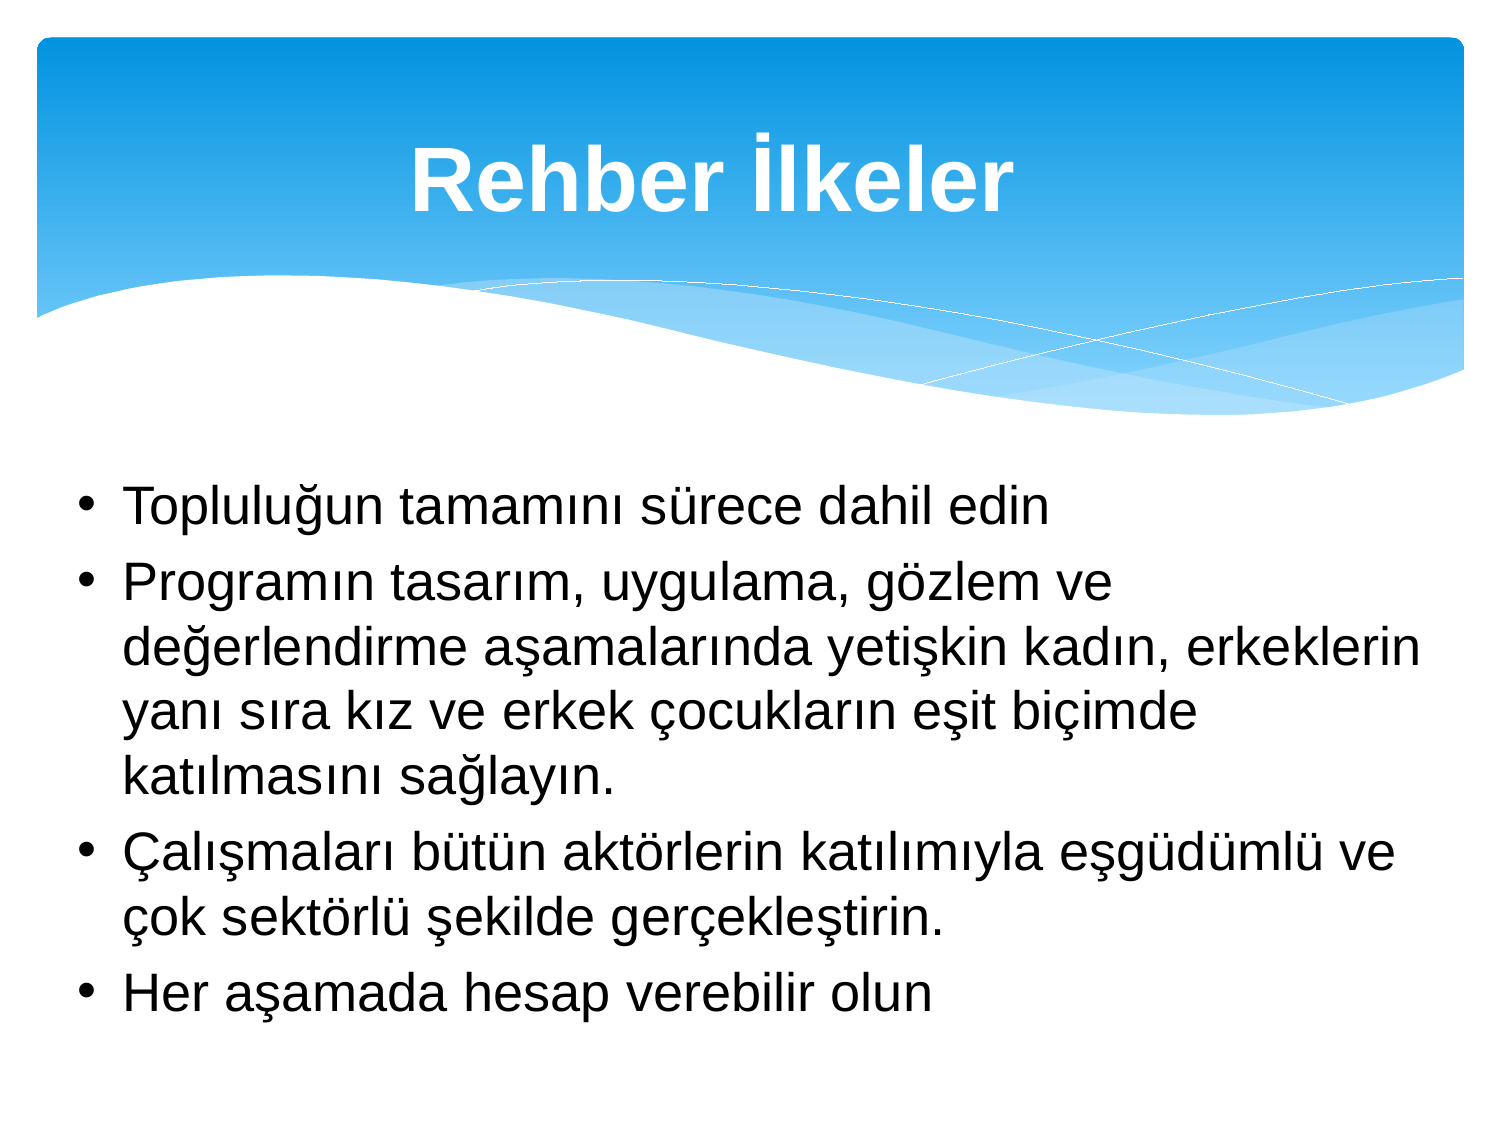

# Rehber İlkeler
Topluluğun tamamını sürece dahil edin
Programın tasarım, uygulama, gözlem ve değerlendirme aşamalarında yetişkin kadın, erkeklerin yanı sıra kız ve erkek çocukların eşit biçimde katılmasını sağlayın.
Çalışmaları bütün aktörlerin katılımıyla eşgüdümlü ve çok sektörlü şekilde gerçekleştirin.
Her aşamada hesap verebilir olun